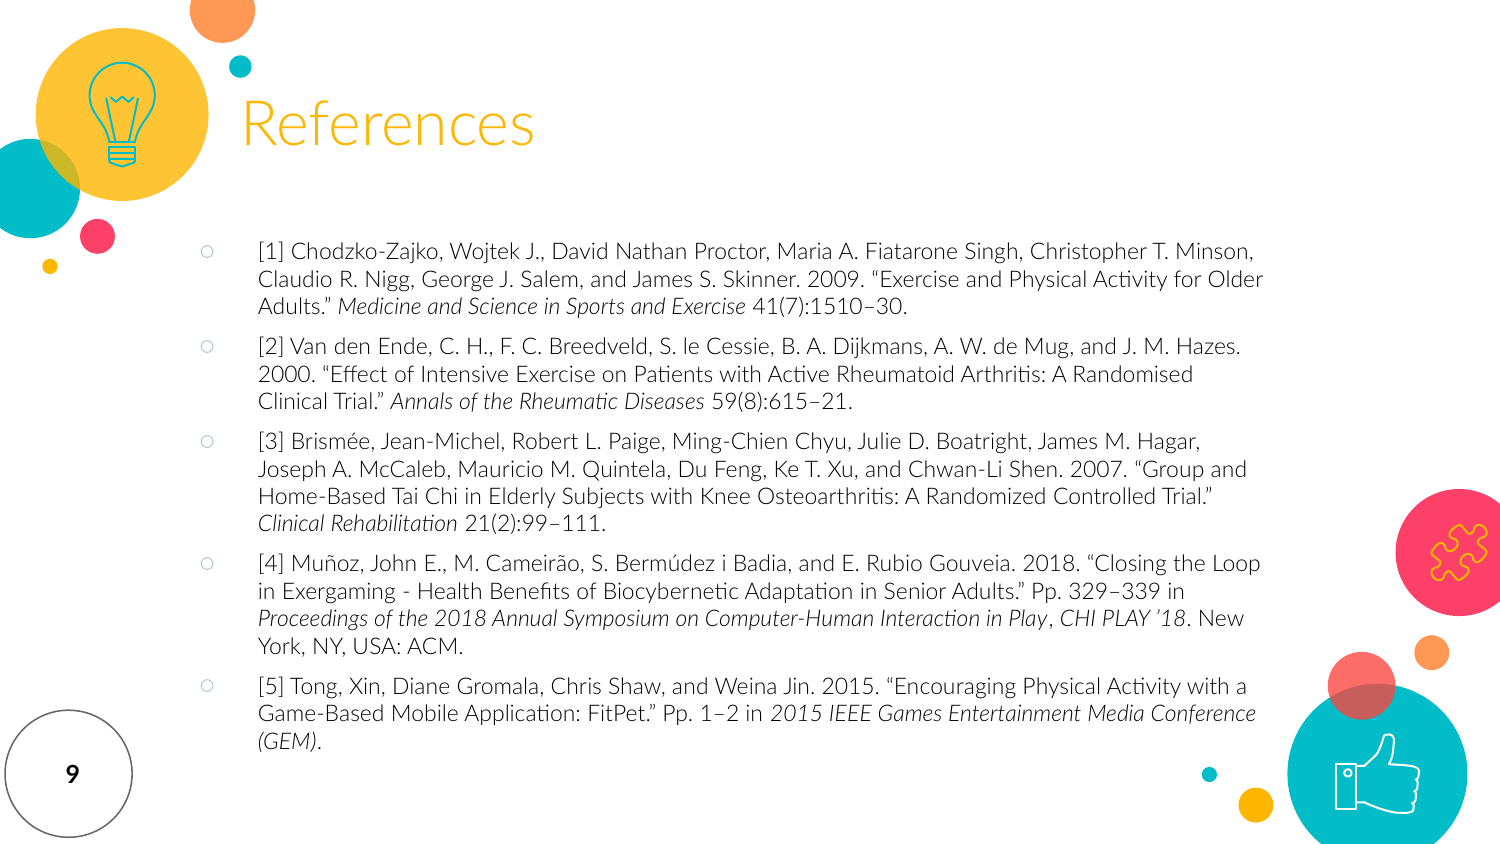

References

[1] Chodzko-Zajko, Wojtek J., David Nathan Proctor, Maria A. Fiatarone Singh, Christopher T. Minson, Claudio R. Nigg, George J. Salem, and James S. Skinner. 2009. “Exercise and Physical Activity for Older Adults.” Medicine and Science in Sports and Exercise 41(7):1510–30.
[2] Van den Ende, C. H., F. C. Breedveld, S. le Cessie, B. A. Dijkmans, A. W. de Mug, and J. M. Hazes. 2000. “Effect of Intensive Exercise on Patients with Active Rheumatoid Arthritis: A Randomised Clinical Trial.” Annals of the Rheumatic Diseases 59(8):615–21.
[3] Brismée, Jean-Michel, Robert L. Paige, Ming-Chien Chyu, Julie D. Boatright, James M. Hagar, Joseph A. McCaleb, Mauricio M. Quintela, Du Feng, Ke T. Xu, and Chwan-Li Shen. 2007. “Group and Home-Based Tai Chi in Elderly Subjects with Knee Osteoarthritis: A Randomized Controlled Trial.” Clinical Rehabilitation 21(2):99–111.
[4] Muñoz, John E., M. Cameirão, S. Bermúdez i Badia, and E. Rubio Gouveia. 2018. “Closing the Loop in Exergaming - Health Benefits of Biocybernetic Adaptation in Senior Adults.” Pp. 329–339 in Proceedings of the 2018 Annual Symposium on Computer-Human Interaction in Play, CHI PLAY ’18. New York, NY, USA: ACM.
[5] Tong, Xin, Diane Gromala, Chris Shaw, and Weina Jin. 2015. “Encouraging Physical Activity with a Game-Based Mobile Application: FitPet.” Pp. 1–2 in 2015 IEEE Games Entertainment Media Conference (GEM).

9